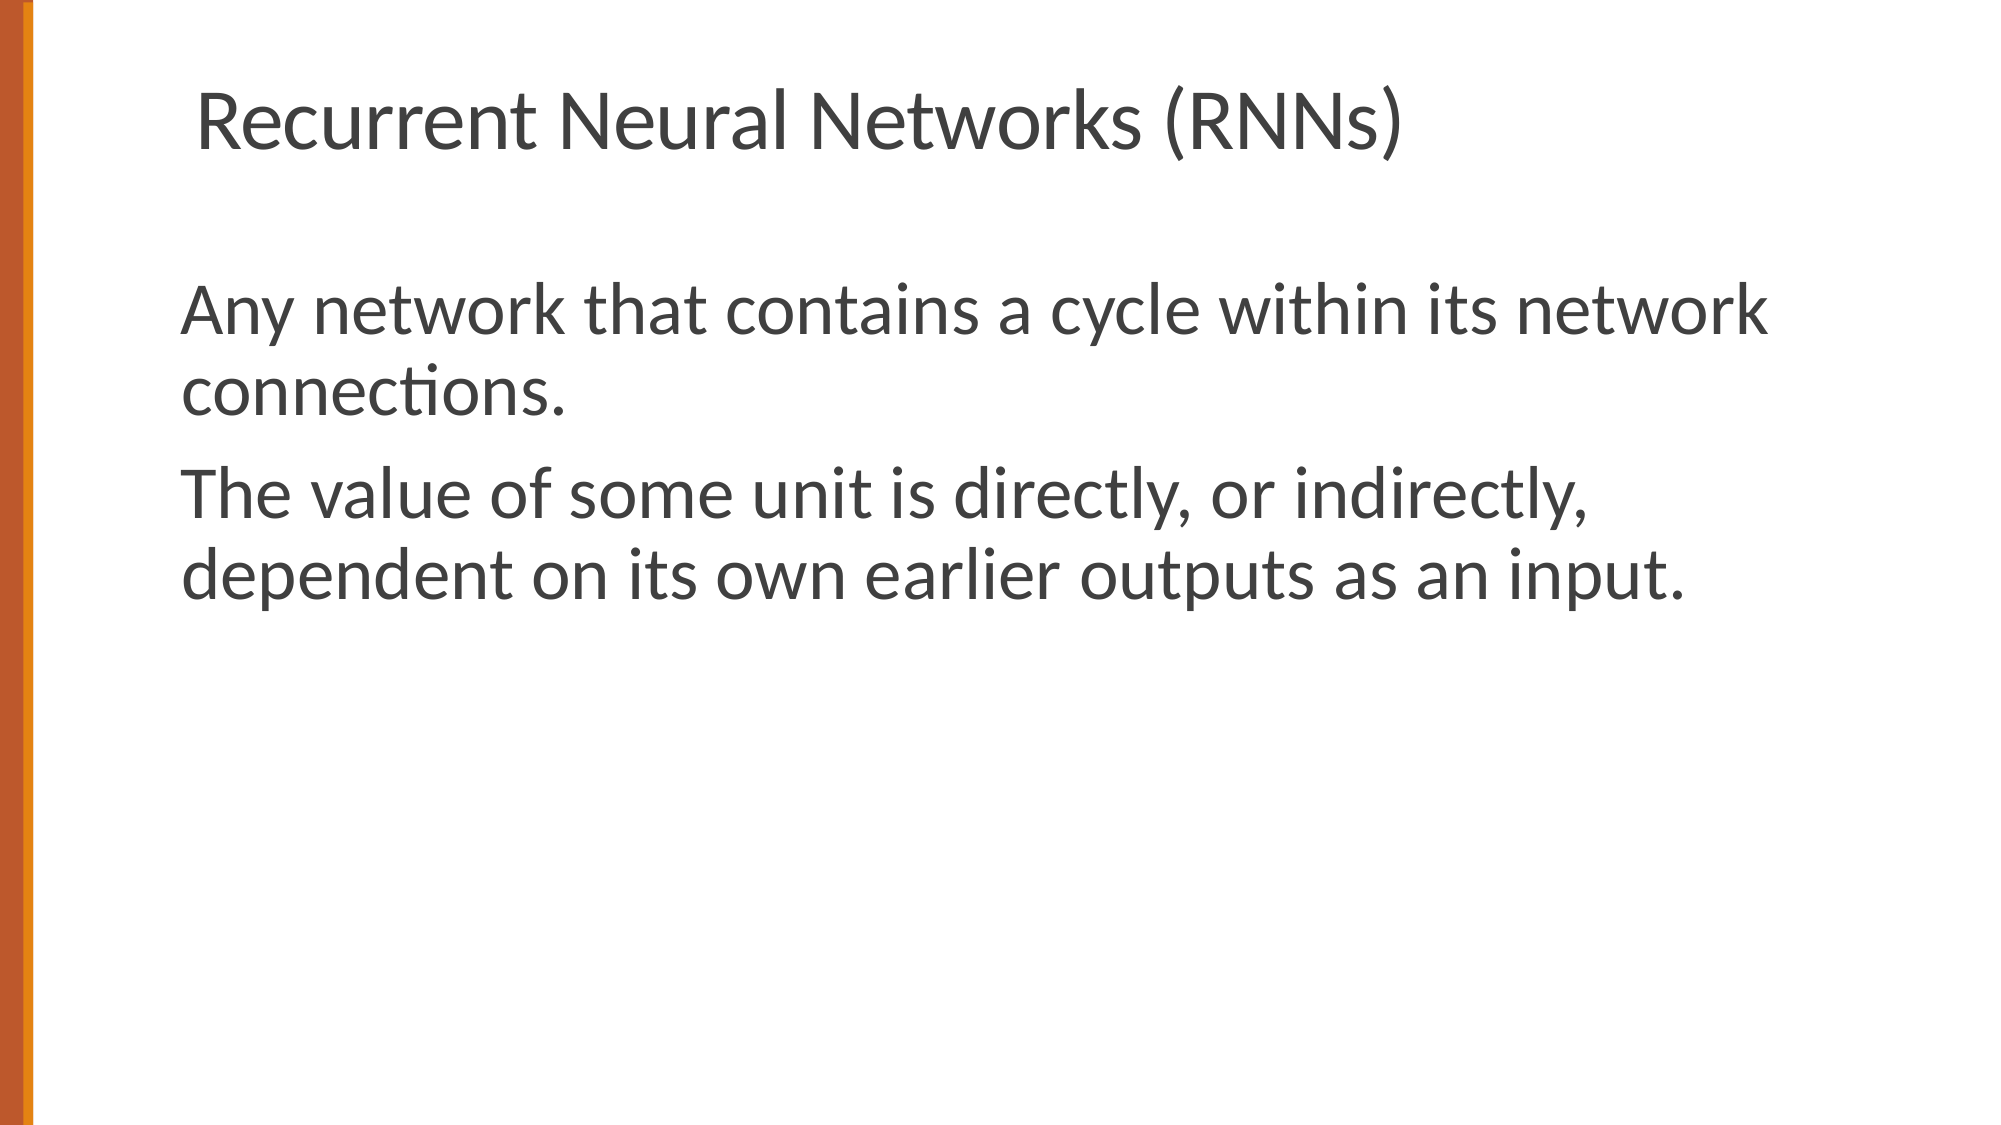

# Recurrent Neural Networks (RNNs)
Any network that contains a cycle within its network connections.
The value of some unit is directly, or indirectly, dependent on its own earlier outputs as an input.